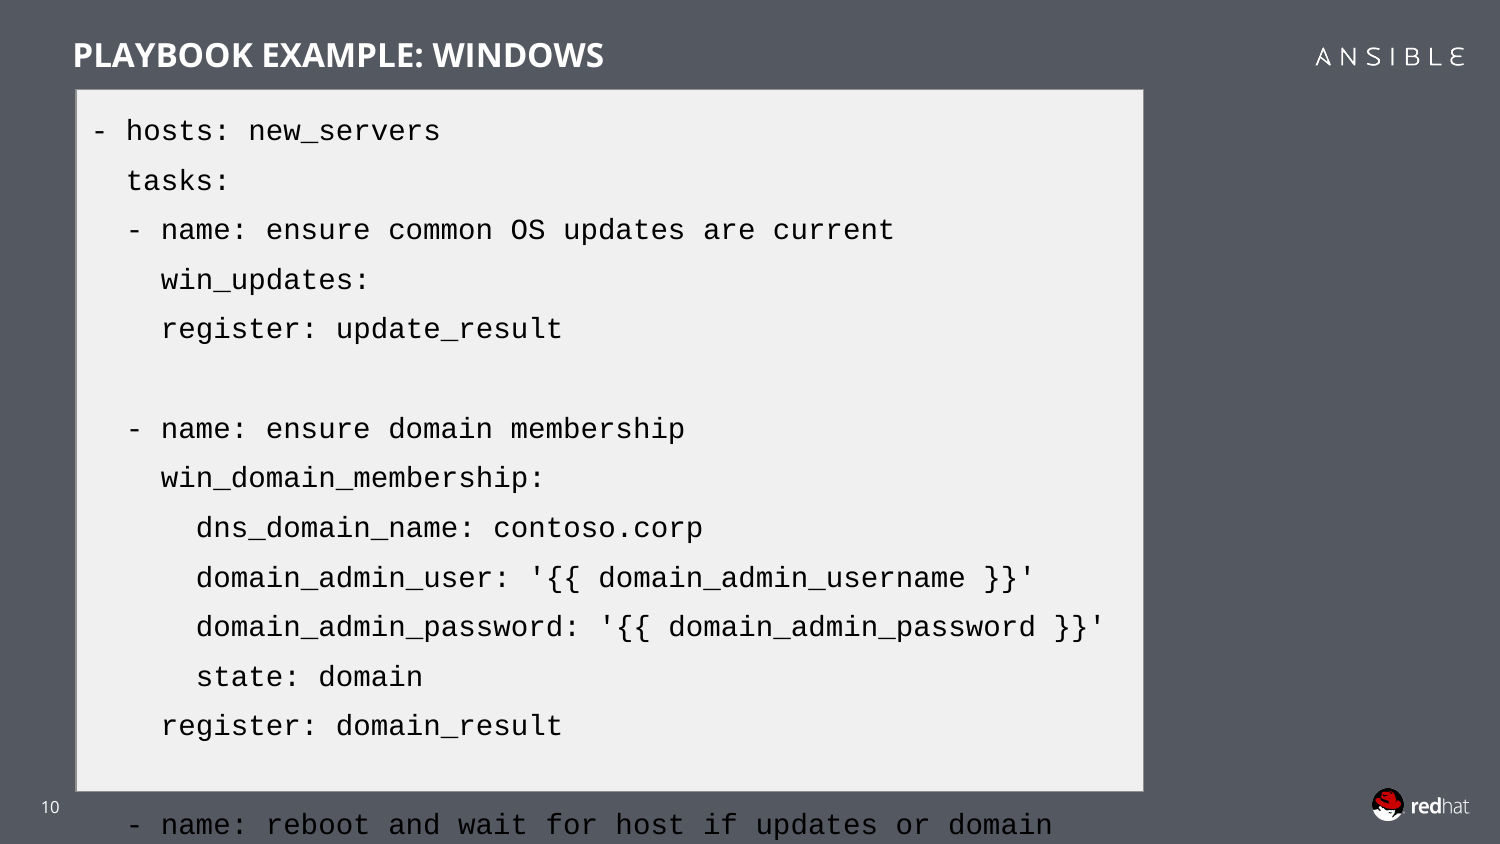

PLAYBOOK EXAMPLE: WINDOWS
- hosts: new_servers
  tasks:
  - name: ensure common OS updates are current
    win_updates:
    register: update_result

  - name: ensure domain membership
    win_domain_membership:
      dns_domain_name: contoso.corp
      domain_admin_user: '{{ domain_admin_username }}'
      domain_admin_password: '{{ domain_admin_password }}'
      state: domain
    register: domain_result

  - name: reboot and wait for host if updates or domain change require it
    win_reboot:
    when: update_result.reboot_required or domain_result.reboot_required

  - name: ensure local admin account exists
    win_user:
      name: localadmin
      password: '{{ local_admin_password }}'
      groups: Administrators

  - name: ensure common tools are installed
    win_chocolatey:
      name: '{{ item }}'
    with_items: ['sysinternals', 'googlechrome']